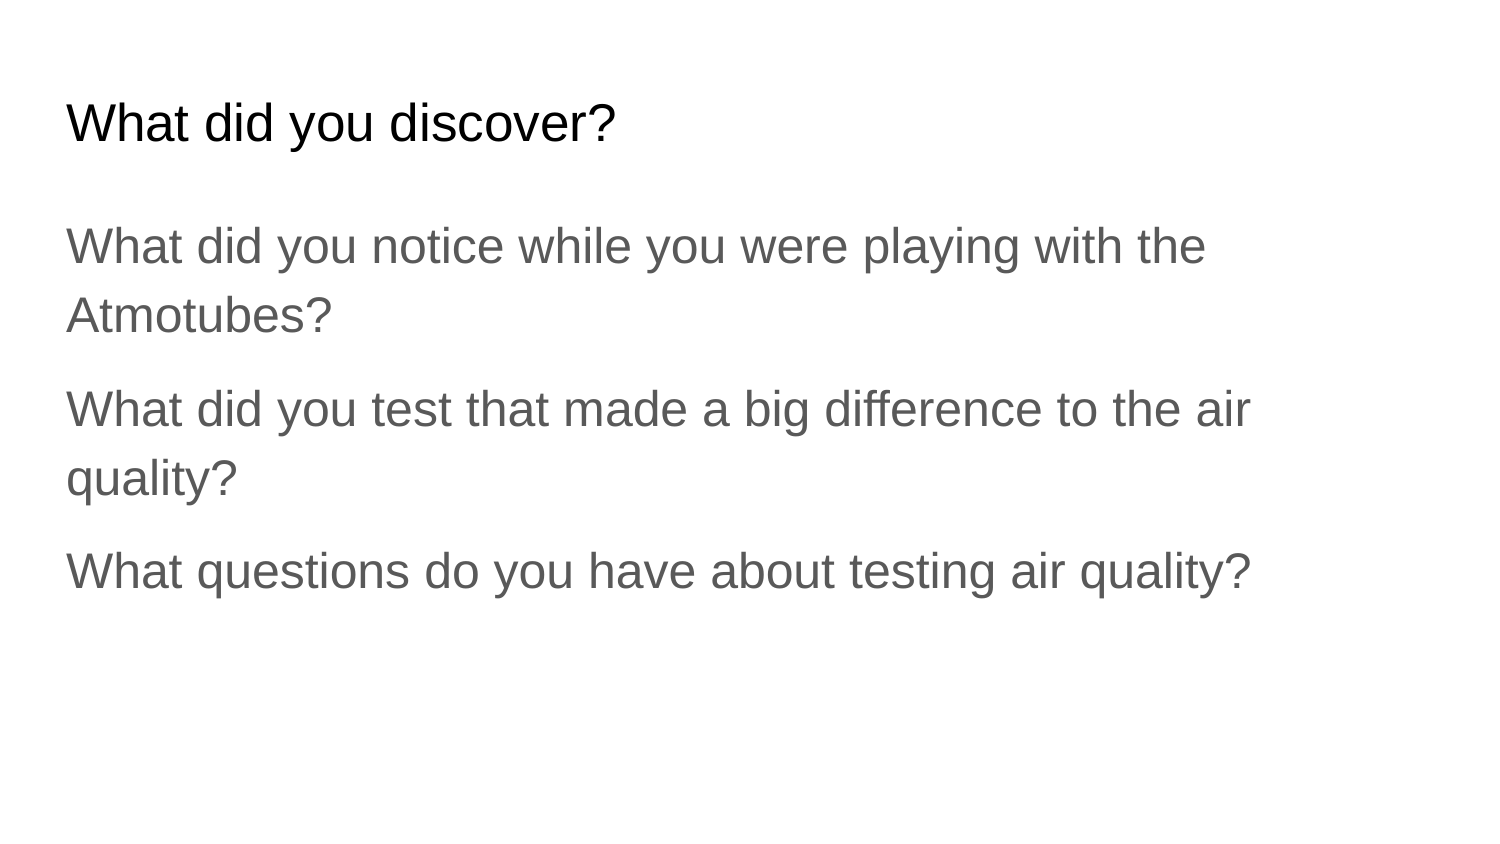

# What did you discover?
What did you notice while you were playing with the Atmotubes?
What did you test that made a big difference to the air quality?
What questions do you have about testing air quality?